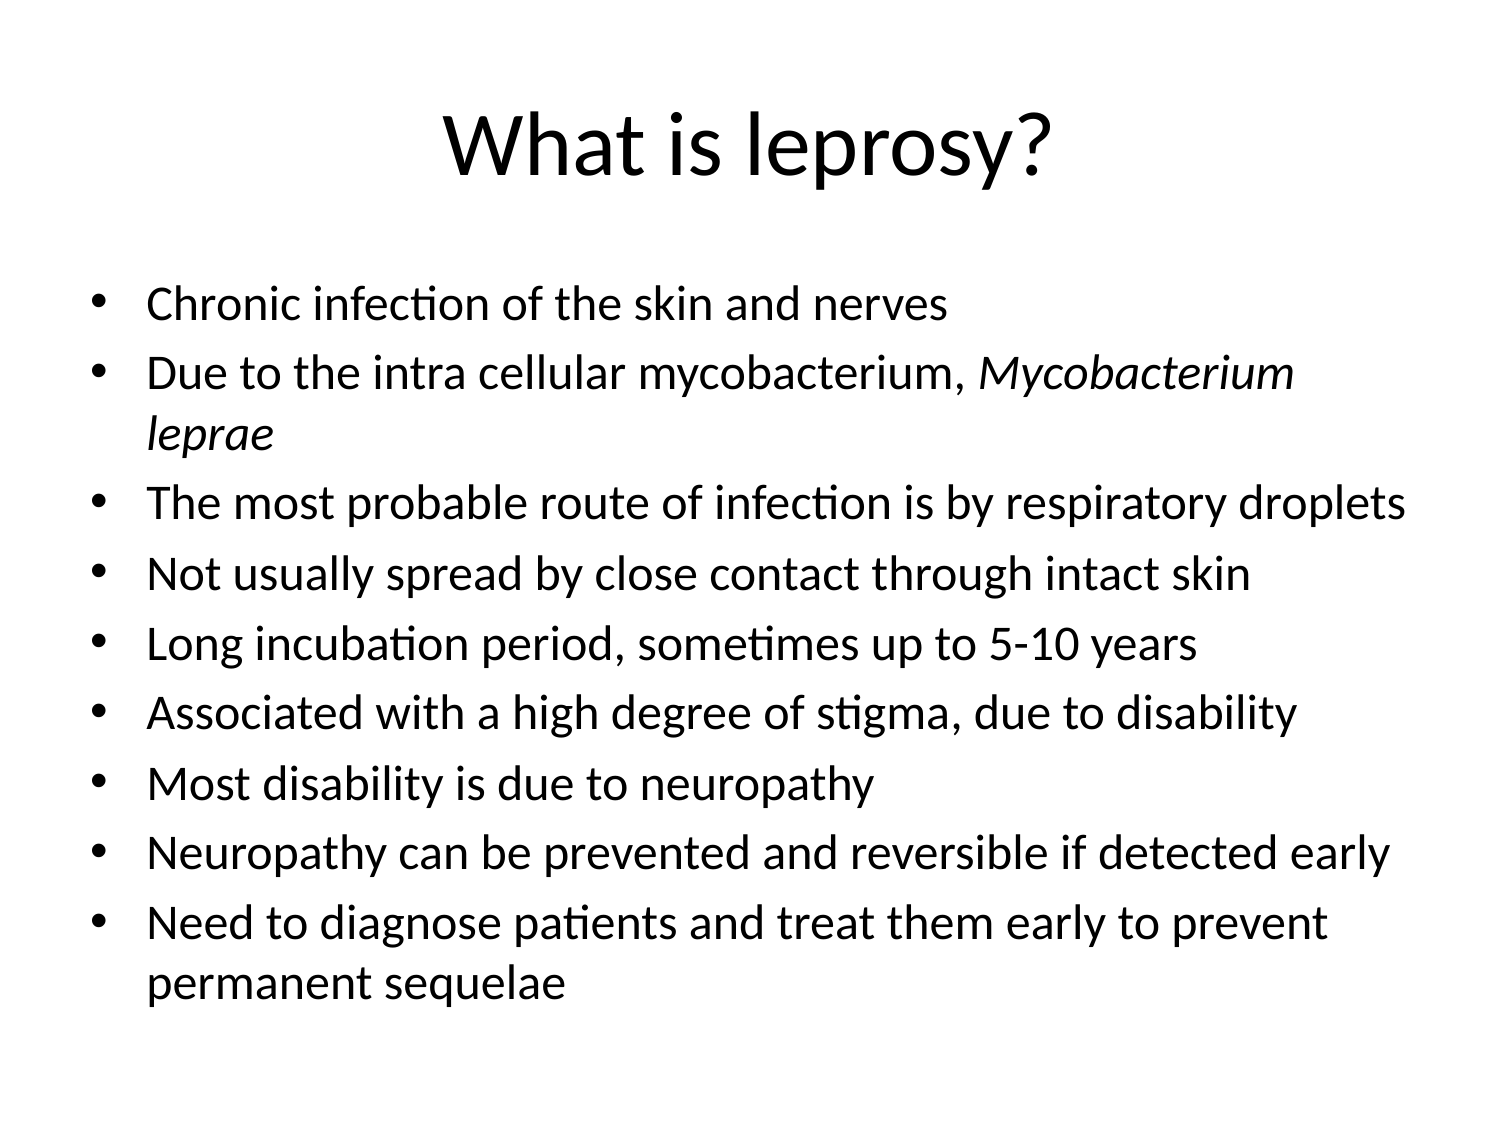

# What is leprosy?
Chronic infection of the skin and nerves
Due to the intra cellular mycobacterium, Mycobacterium leprae
The most probable route of infection is by respiratory droplets
Not usually spread by close contact through intact skin
Long incubation period, sometimes up to 5-10 years
Associated with a high degree of stigma, due to disability
Most disability is due to neuropathy
Neuropathy can be prevented and reversible if detected early
Need to diagnose patients and treat them early to prevent permanent sequelae